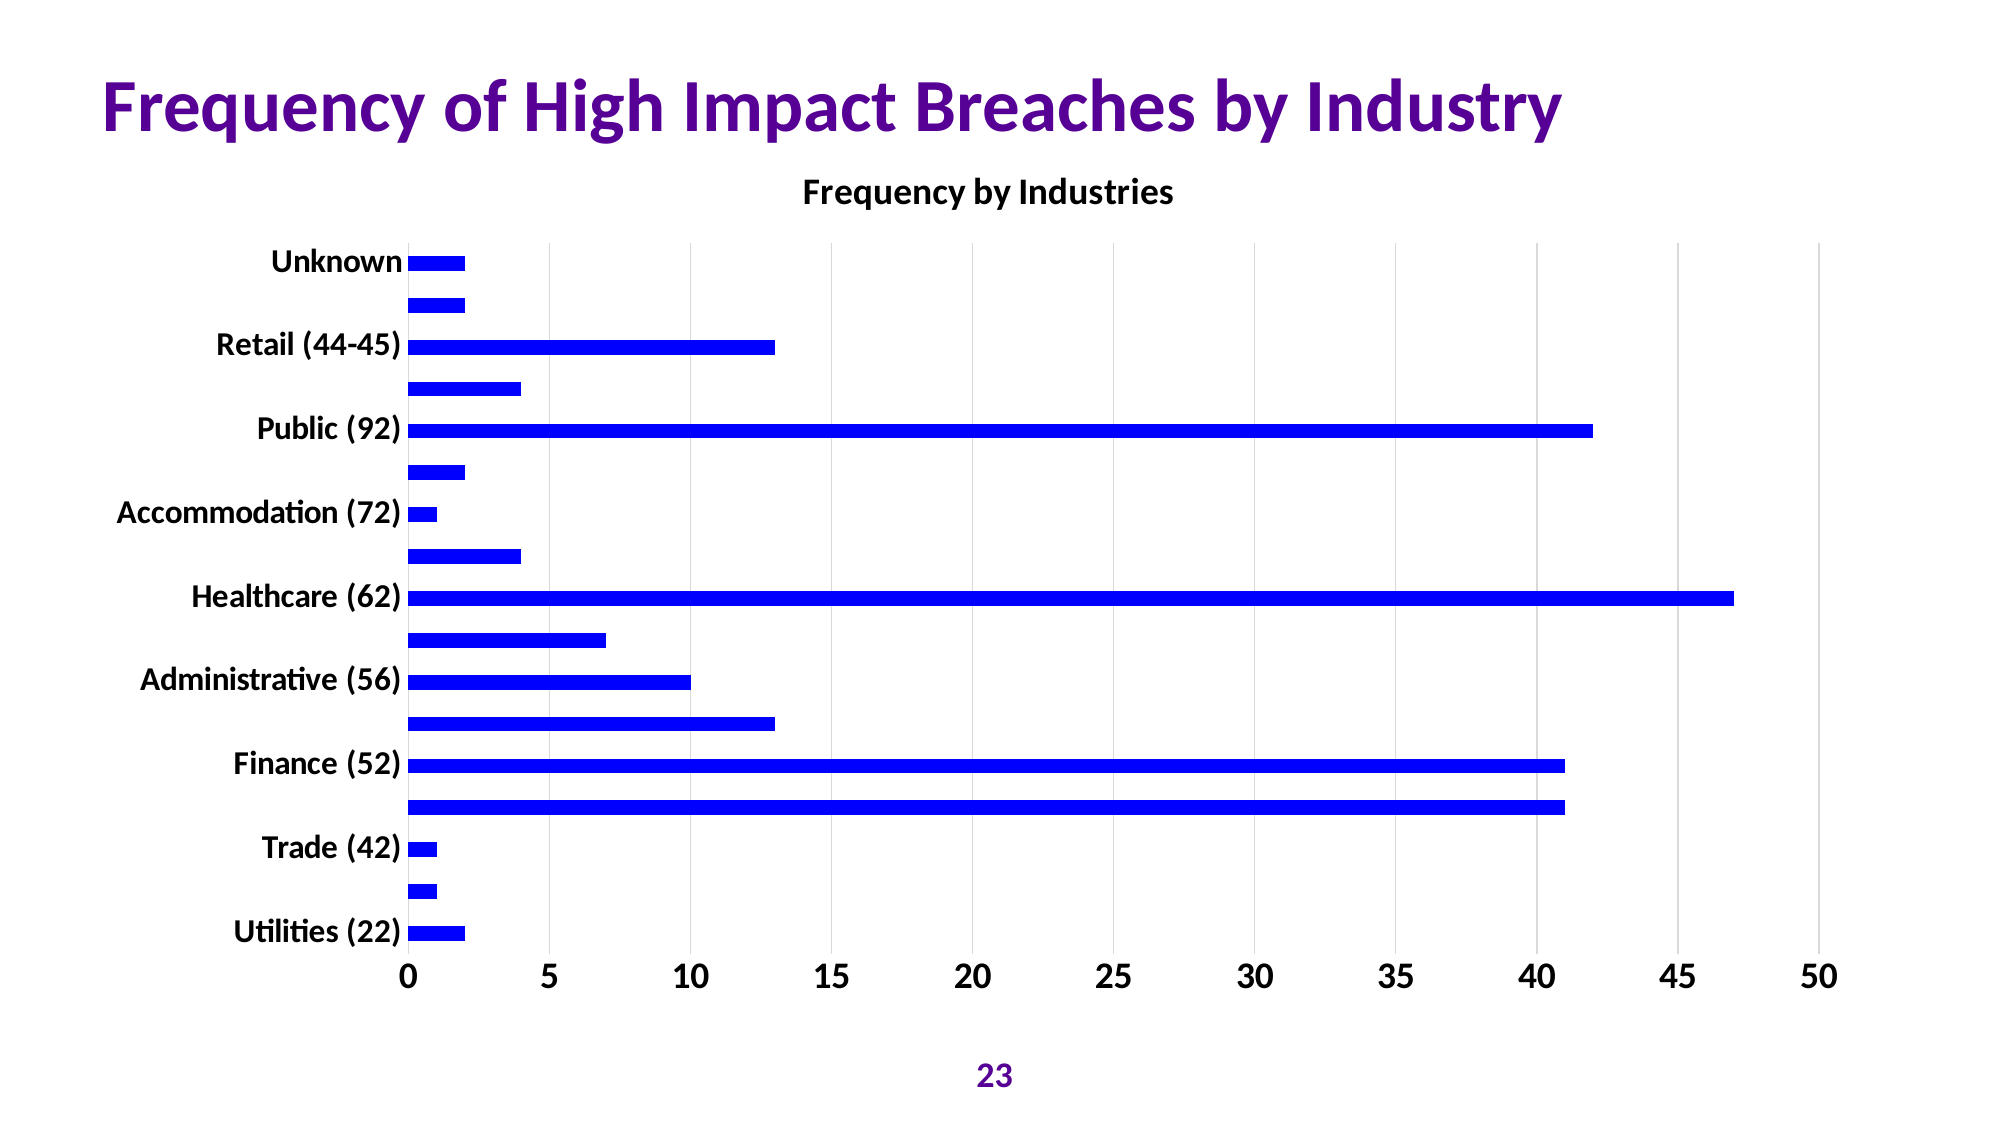

# Frequency of High Impact Breaches by Industry

### Chart: Frequency by Industries

| Category |  |
|---|---|
| Utilities (22) | 2.0 |
| Construction (23) | 1.0 |
| Trade (42) | 1.0 |
| Information (51) | 41.0 |
| Finance (52) | 41.0 |
| Professional (54) | 13.0 |
| Administrative (56) | 10.0 |
| Education (61) | 7.0 |
| Healthcare (62) | 47.0 |
| Entertainment (71) | 4.0 |
| Accommodation (72) | 1.0 |
| Other Services (81) | 2.0 |
| Public (92) | 42.0 |
| Manufacturing (31-33) | 4.0 |
| Retail (44-45) | 13.0 |
| Transportation (48-49) | 2.0 |
| Unknown | 2.0 |
23